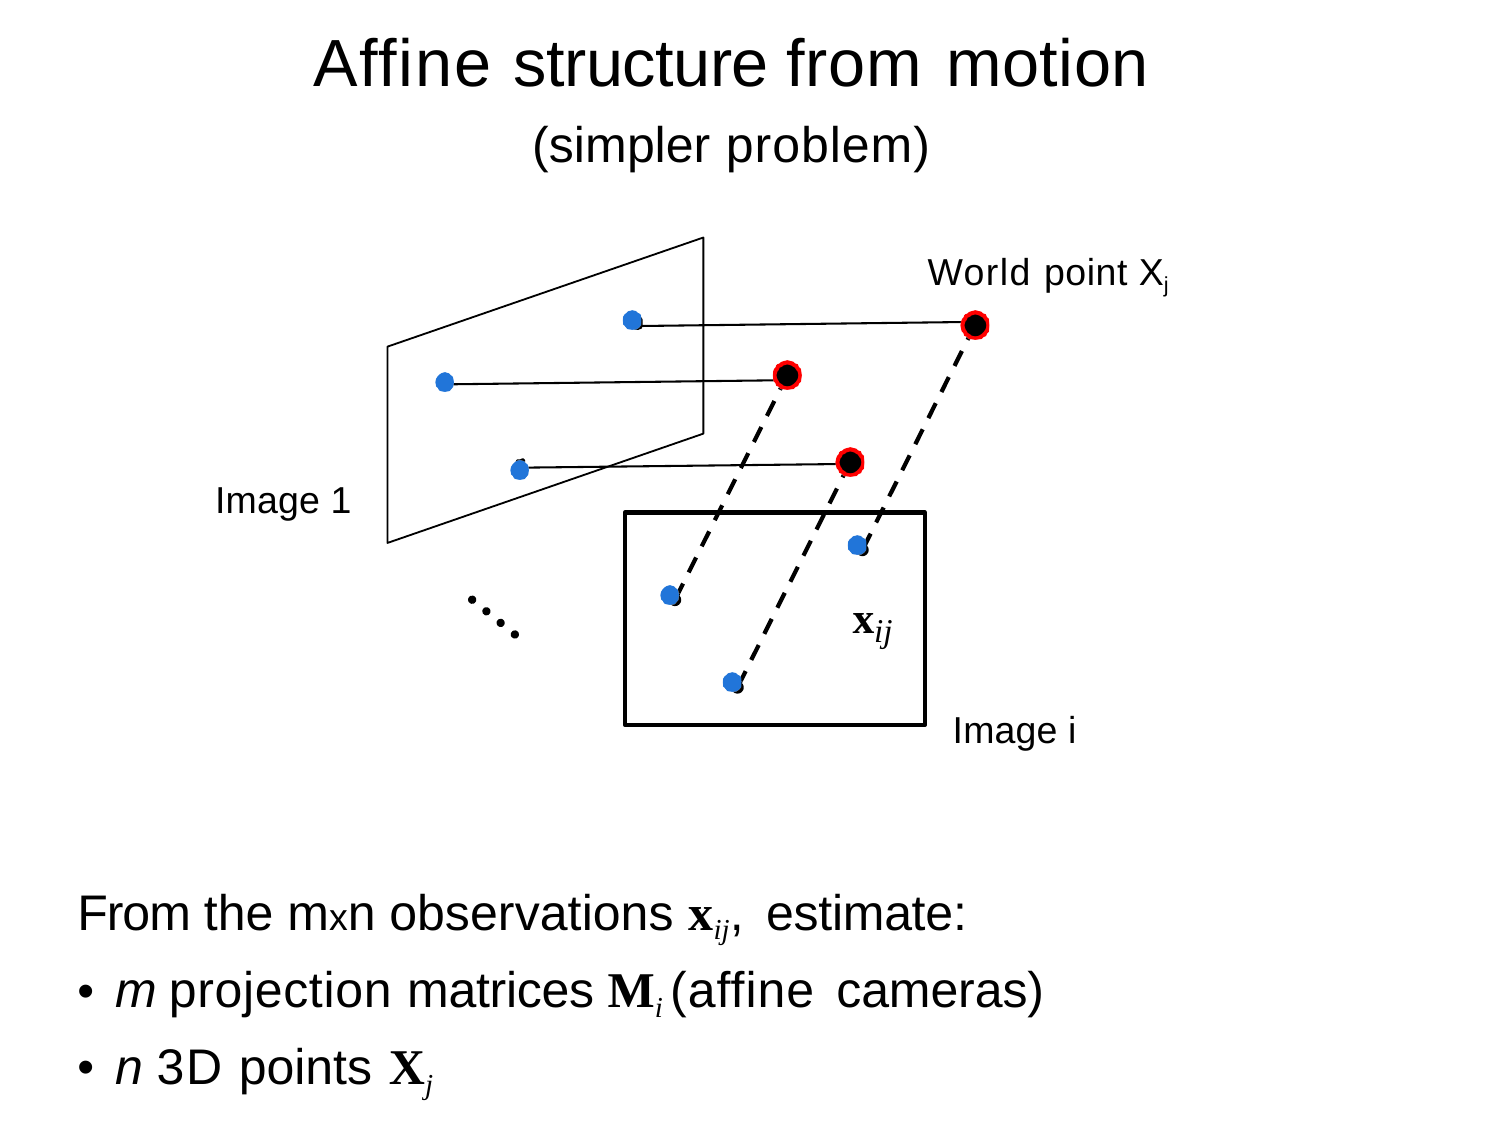

# Affine structure from motion
(simpler problem)

World point Xj

Image 1

xij
Image i

From the mxn observations xij, estimate:
m projection matrices Mi (affine cameras)
n 3D points Xj